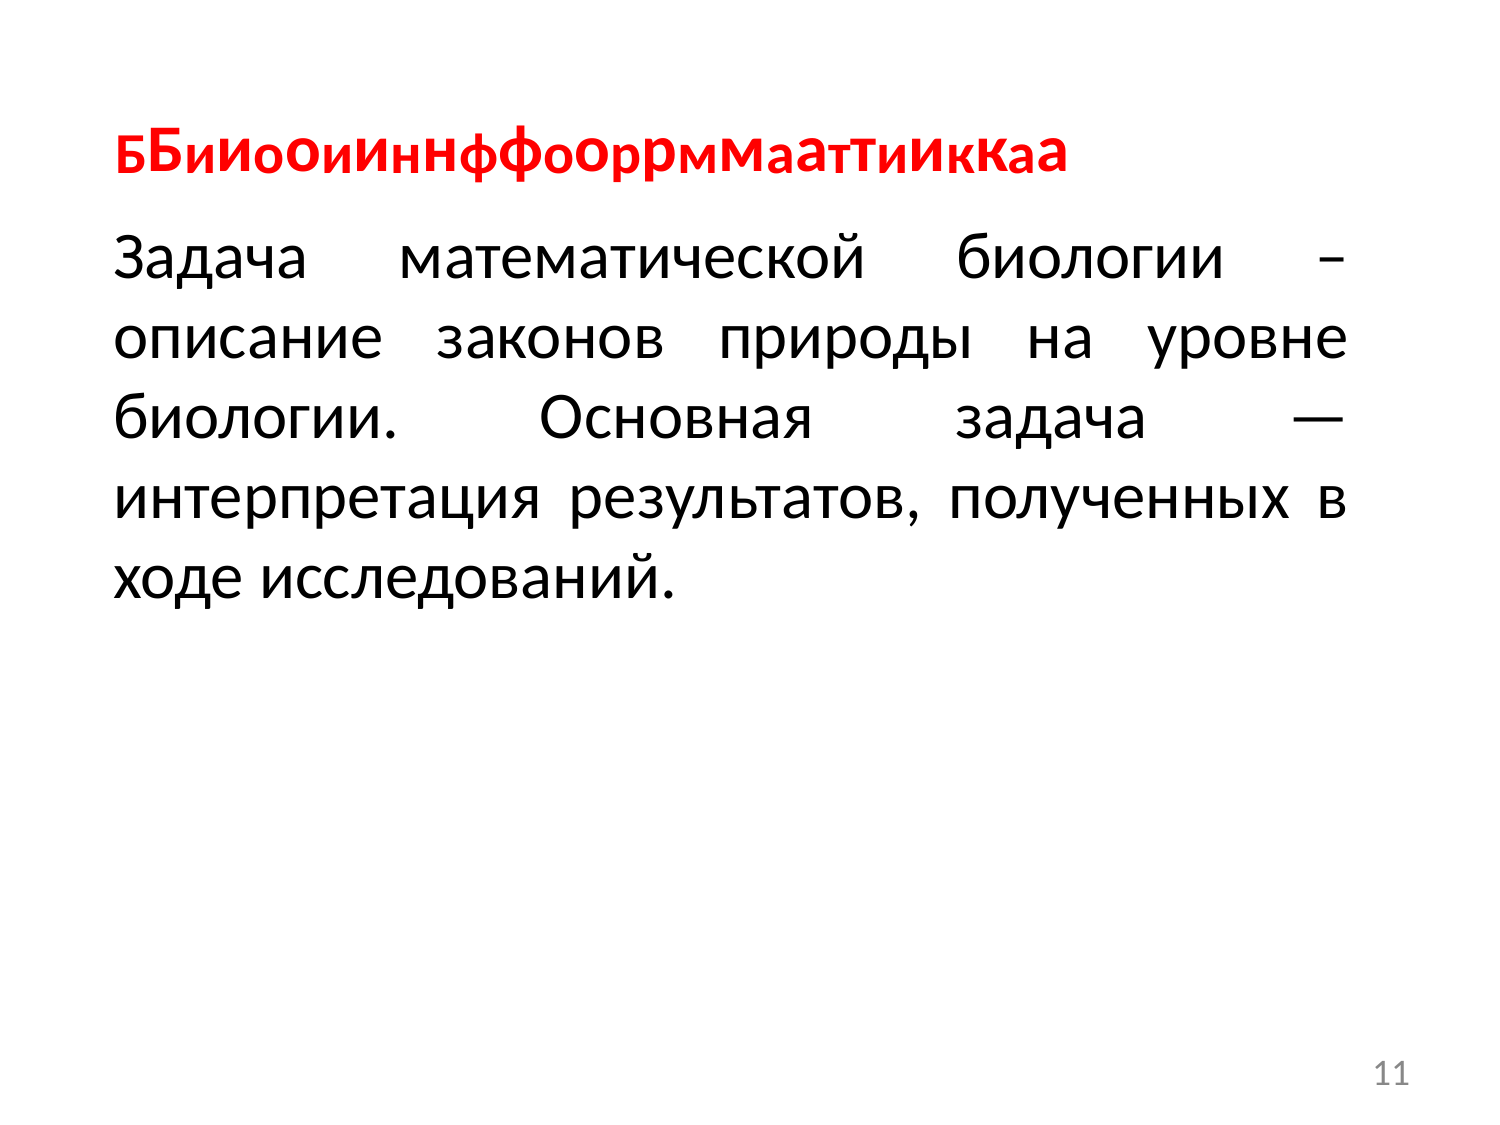

# ББииооииннффооррммааттииккаа
Задача математической биологии – описание законов природы на уровне биологии. Основная задача — интерпретация результатов, полученных в ходе исследований.
11